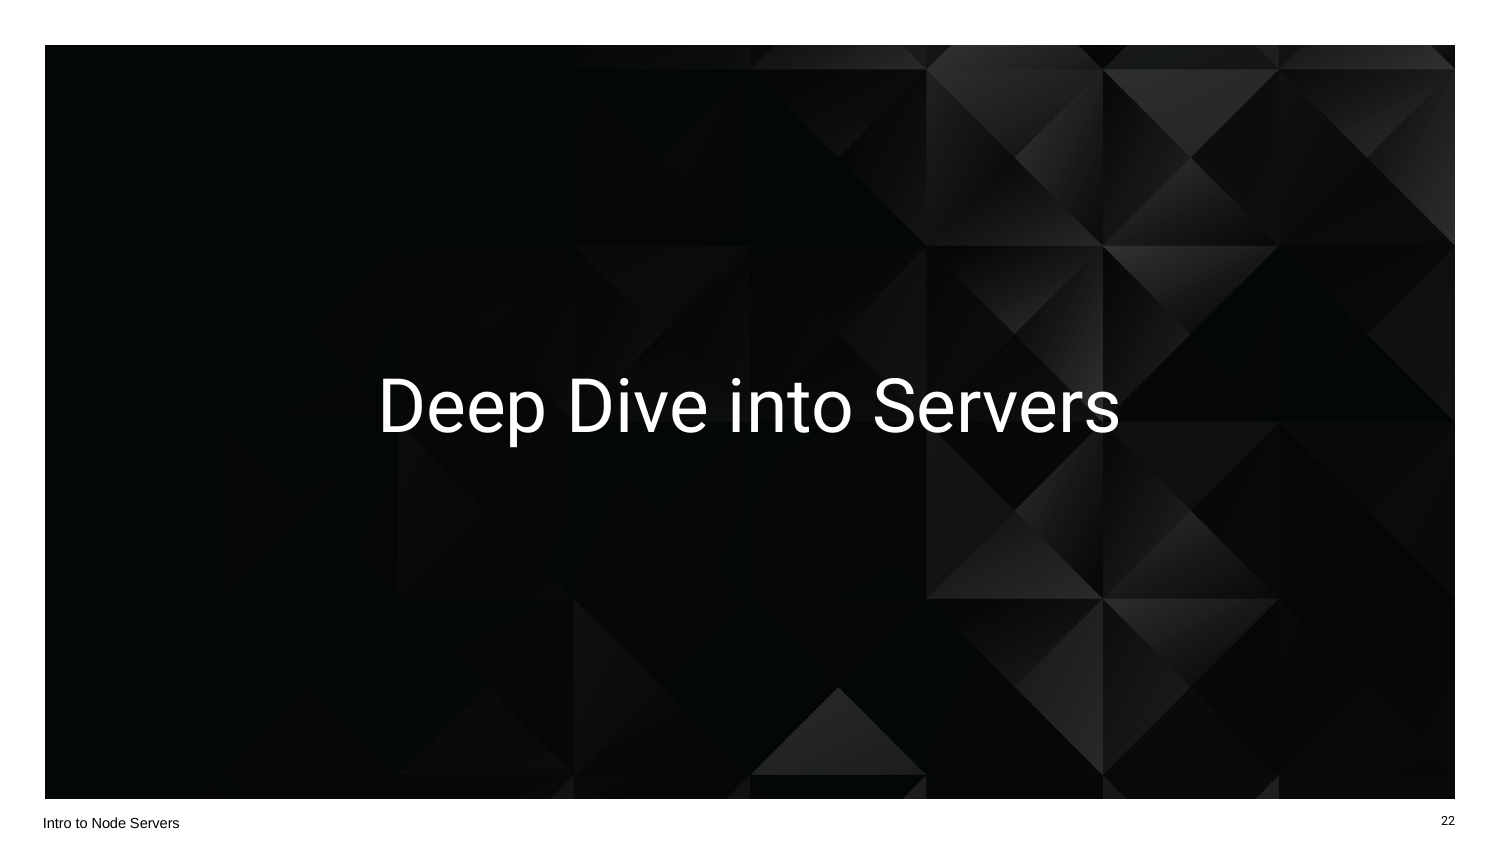

# Deep Dive into Servers
Intro to Node Servers